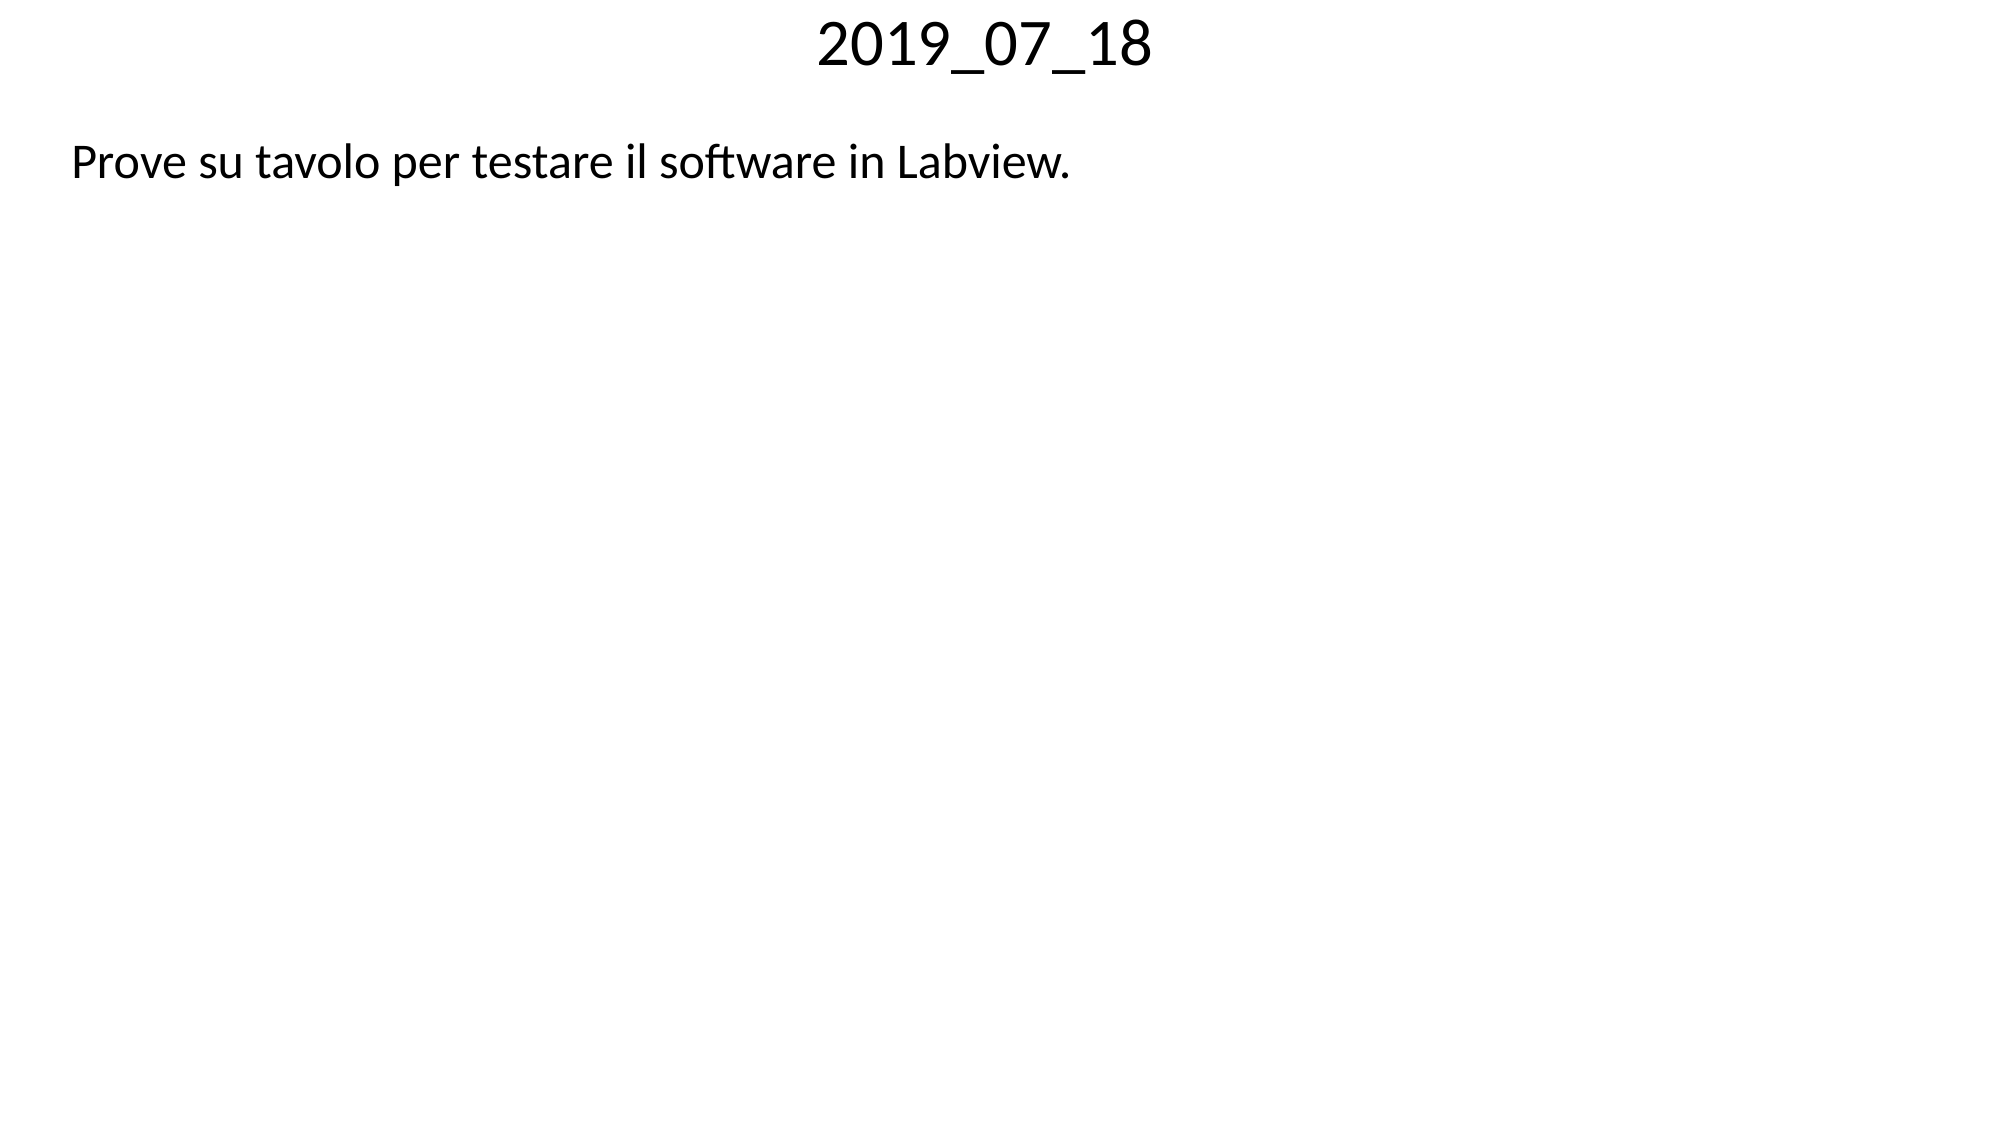

2019_07_18
Prove su tavolo per testare il software in Labview.